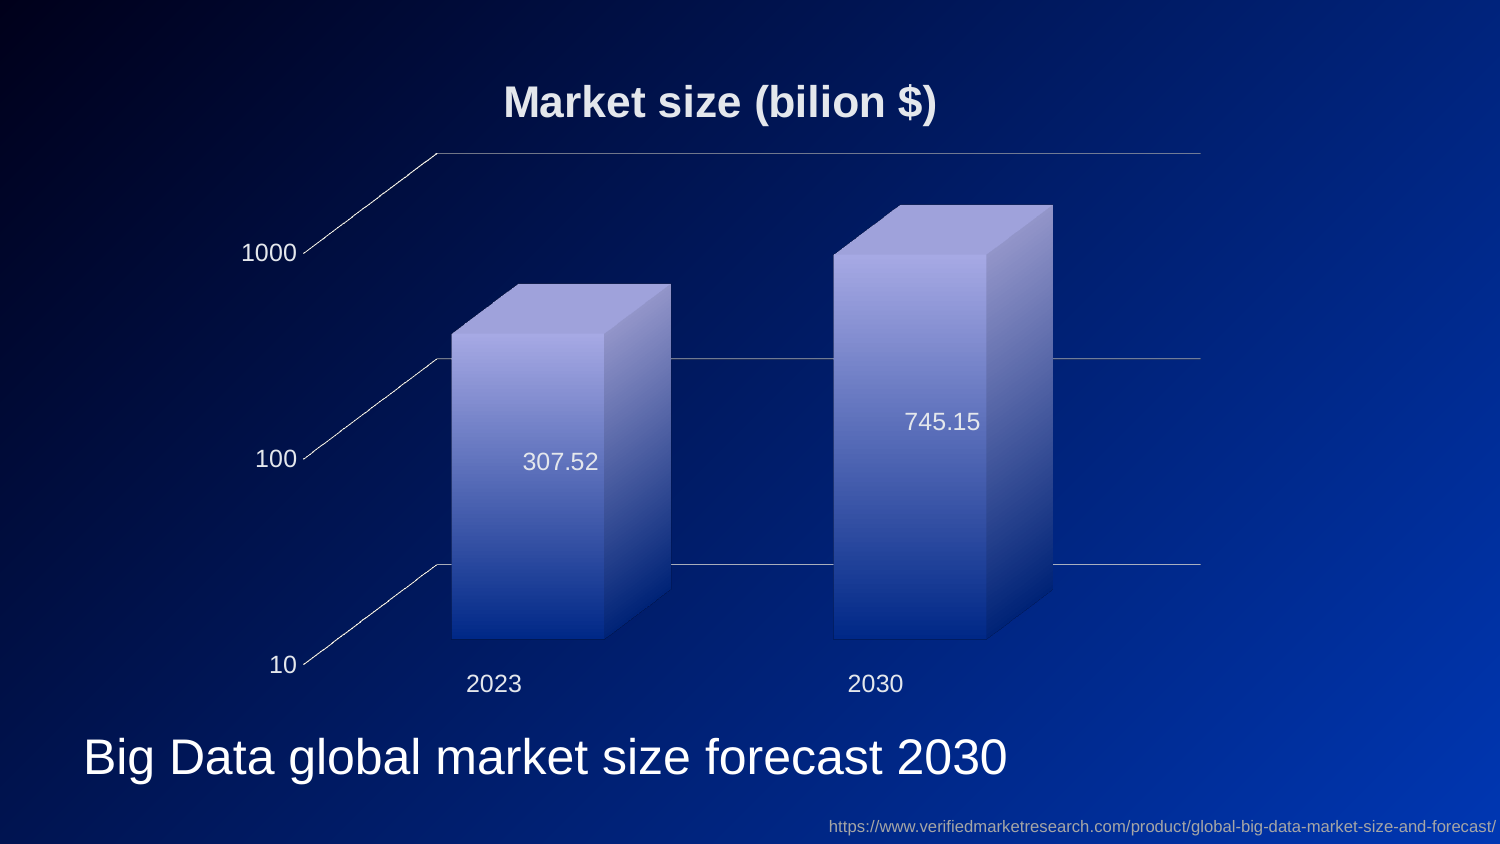

[unsupported chart]

Big Data global market size forecast 2030
https://www.verifiedmarketresearch.com/product/global-big-data-market-size-and-forecast/